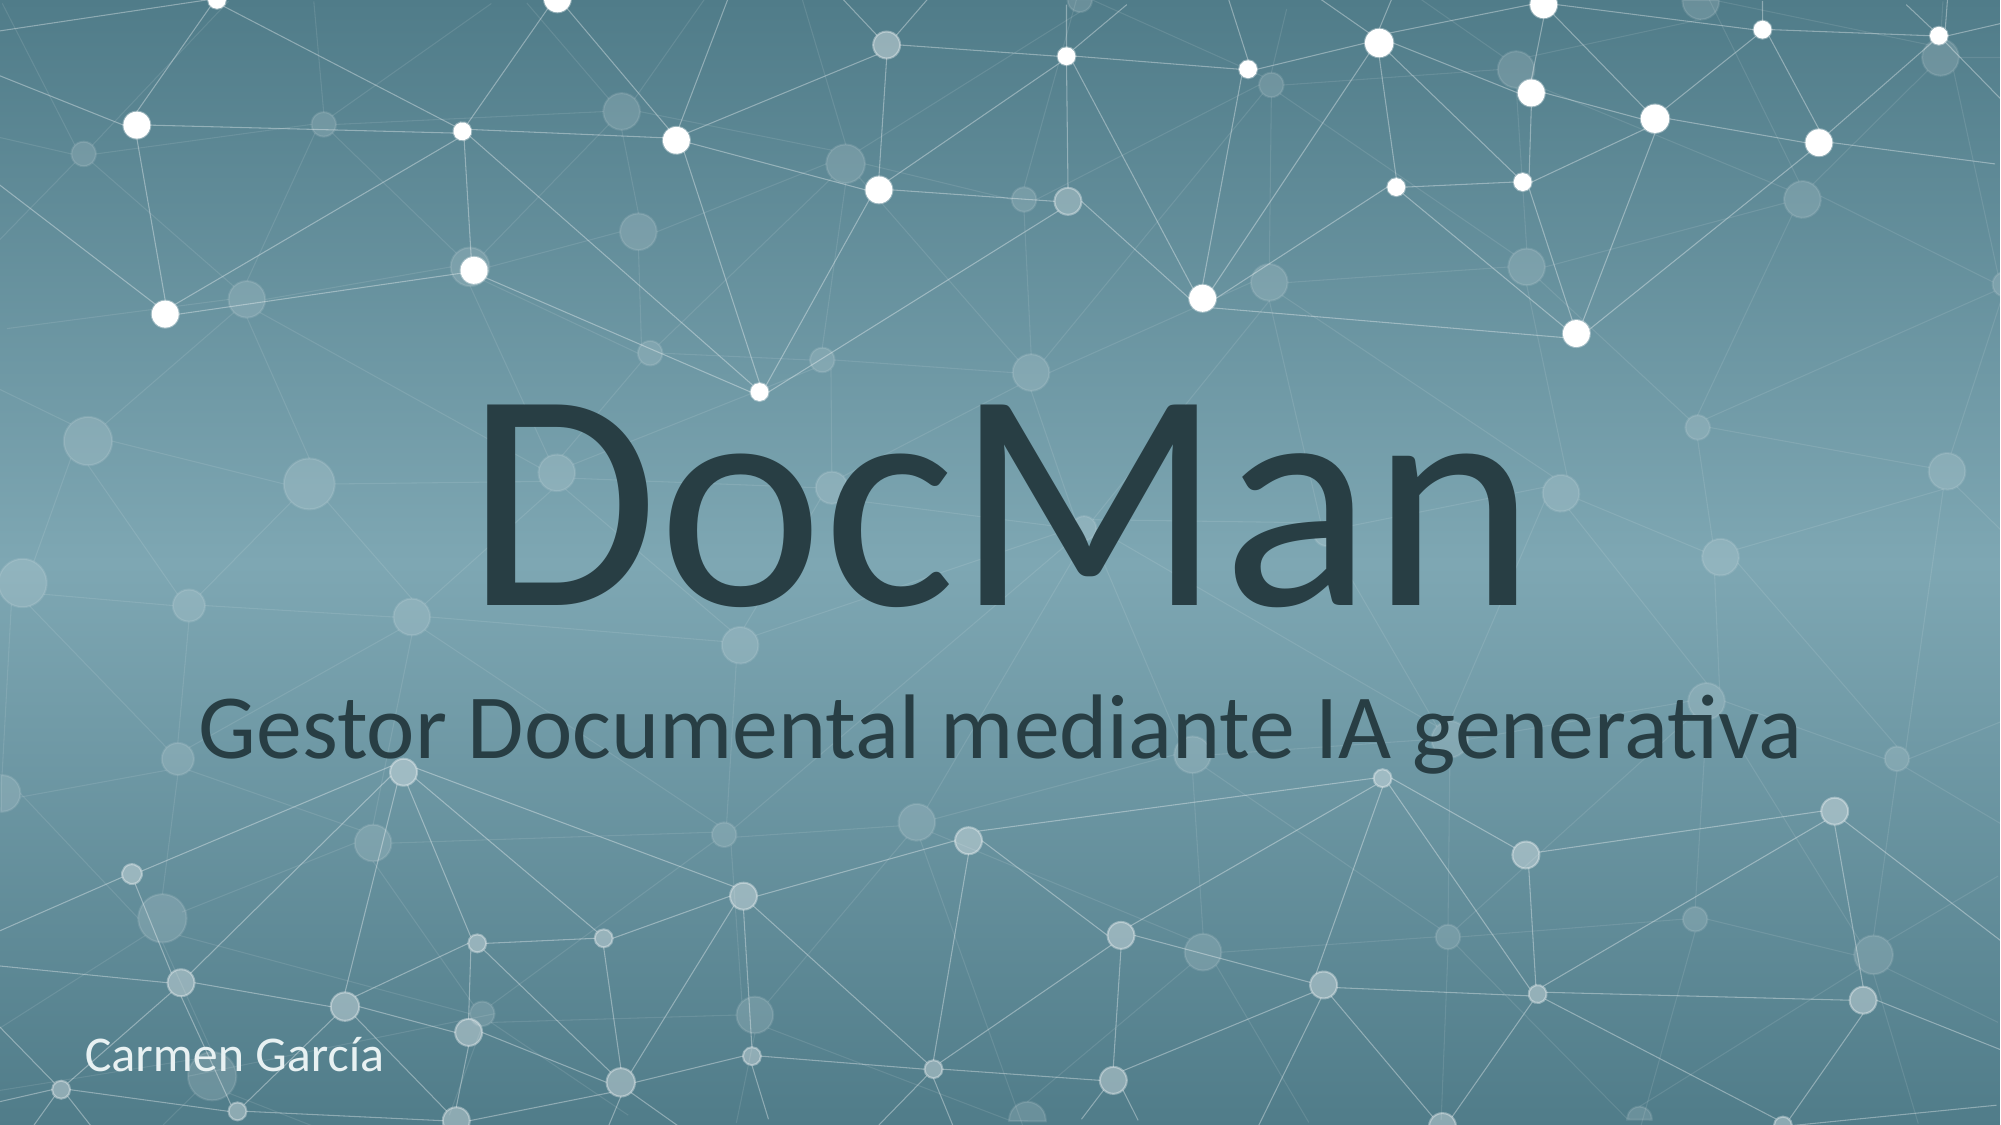

DocMan
Gestor Documental mediante IA generativa

Carmen García